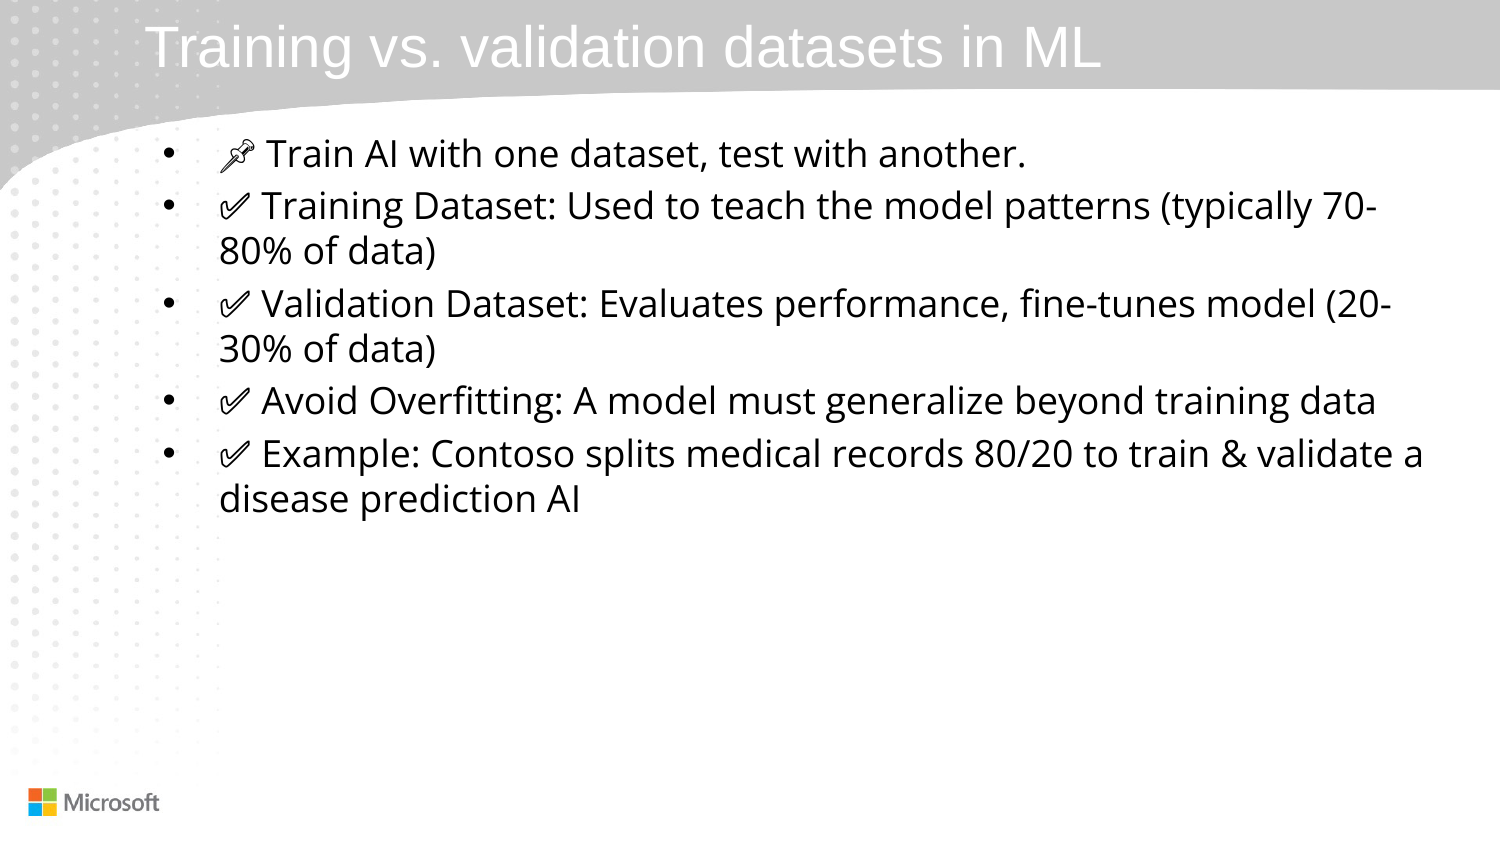

# Training vs. validation datasets in ML
📌 Train AI with one dataset, test with another.
✅ Training Dataset: Used to teach the model patterns (typically 70-80% of data)
✅ Validation Dataset: Evaluates performance, fine-tunes model (20-30% of data)
✅ Avoid Overfitting: A model must generalize beyond training data
✅ Example: Contoso splits medical records 80/20 to train & validate a disease prediction AI